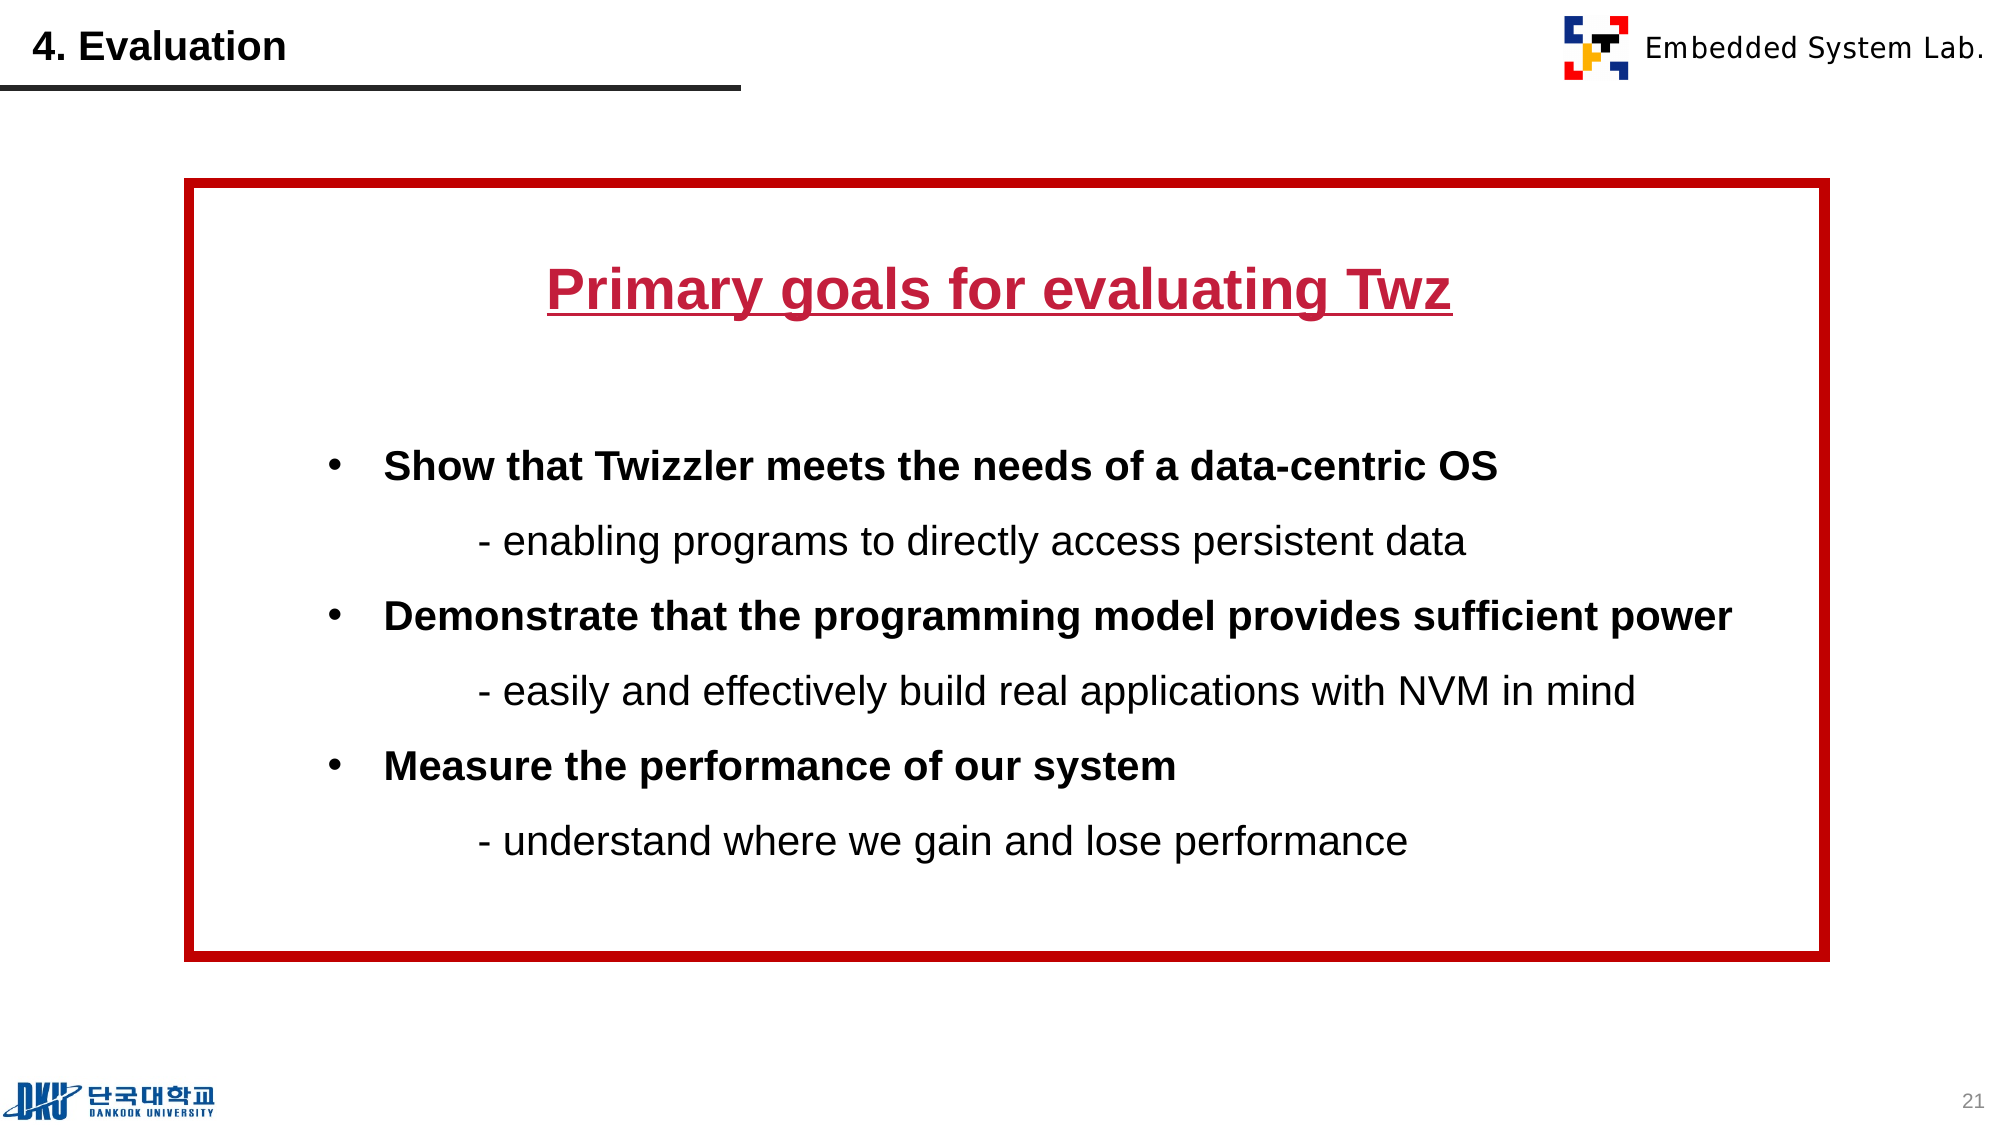

# 4. Evaluation

Primary goals for evaluating Twz
Show that Twizzler meets the needs of a data-centric OS
	- enabling programs to directly access persistent data
Demonstrate that the programming model provides sufficient power
	- easily and effectively build real applications with NVM in mind
Measure the performance of our system
	- understand where we gain and lose performance

21